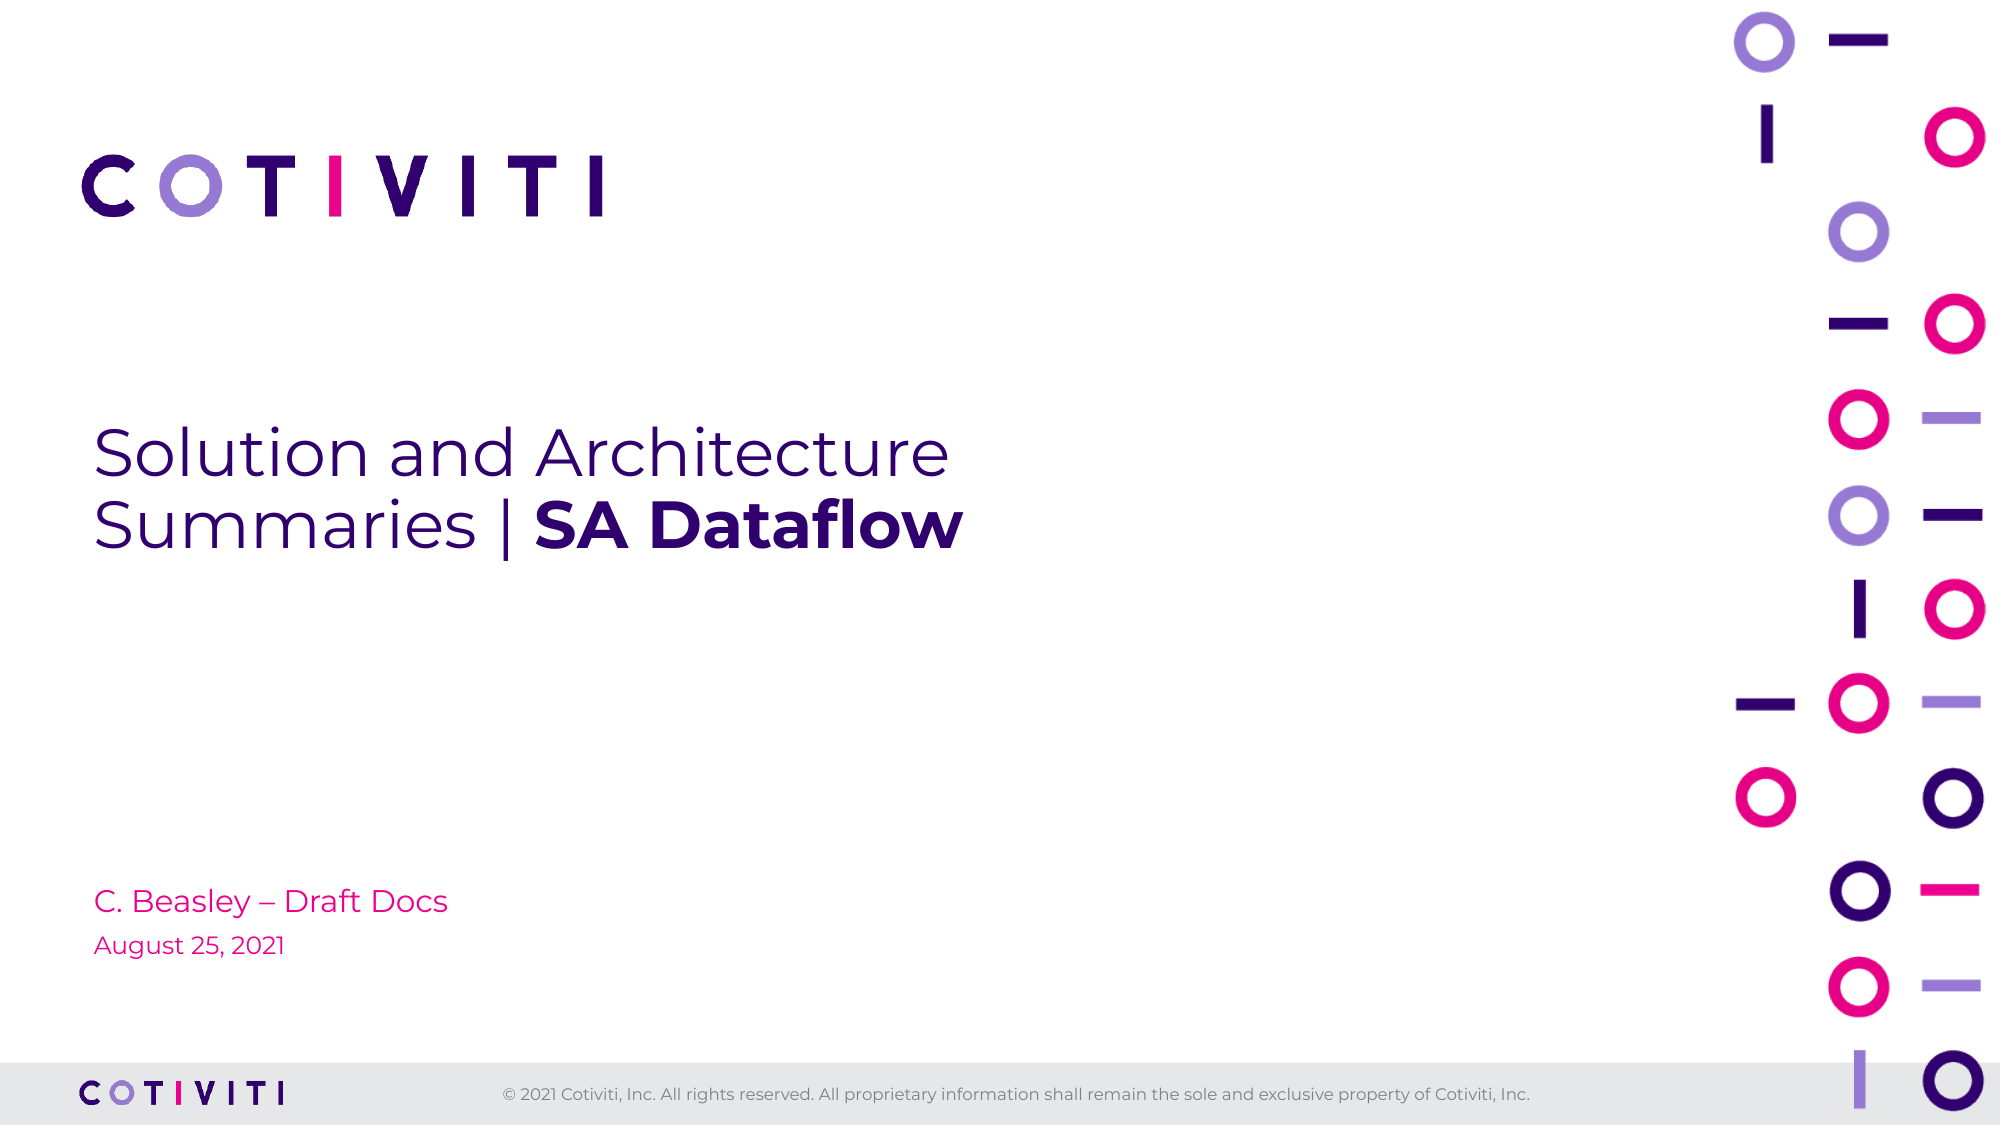

# Solution and Architecture Summaries | SA Dataflow
C. Beasley – Draft Docs
August 25, 2021